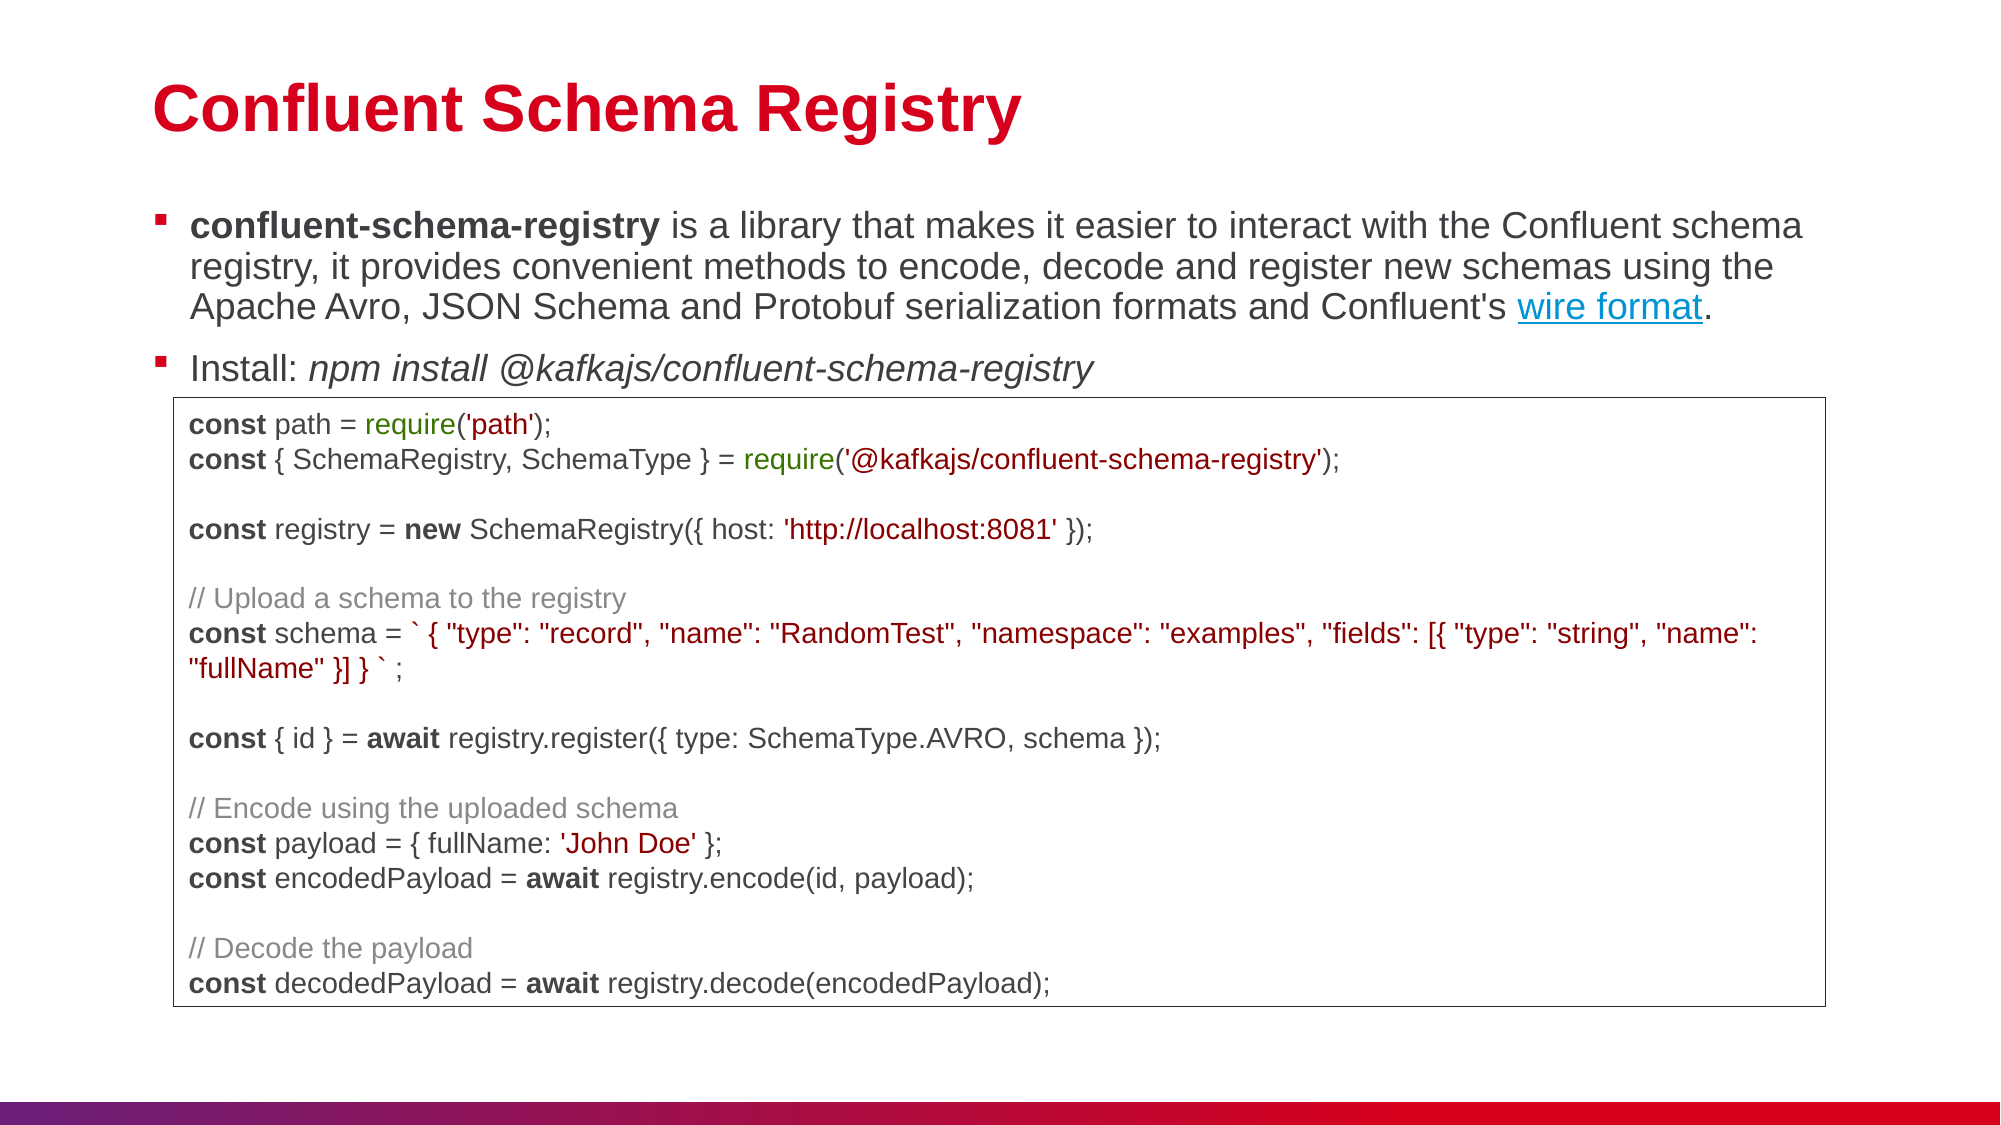

# Confluent Schema Registry
confluent-schema-registry is a library that makes it easier to interact with the Confluent schema registry, it provides convenient methods to encode, decode and register new schemas using the Apache Avro, JSON Schema and Protobuf serialization formats and Confluent's wire format.
Install: npm install @kafkajs/confluent-schema-registry
const path = require('path');
const { SchemaRegistry, SchemaType } = require('@kafkajs/confluent-schema-registry');

const registry = new SchemaRegistry({ host: 'http://localhost:8081' });

// Upload a schema to the registry
const schema = ` { "type": "record", "name": "RandomTest", "namespace": "examples", "fields": [{ "type": "string", "name": "fullName" }] } ` ;

const { id } = await registry.register({ type: SchemaType.AVRO, schema });

// Encode using the uploaded schema
const payload = { fullName: 'John Doe' };
const encodedPayload = await registry.encode(id, payload);

// Decode the payload
const decodedPayload = await registry.decode(encodedPayload);